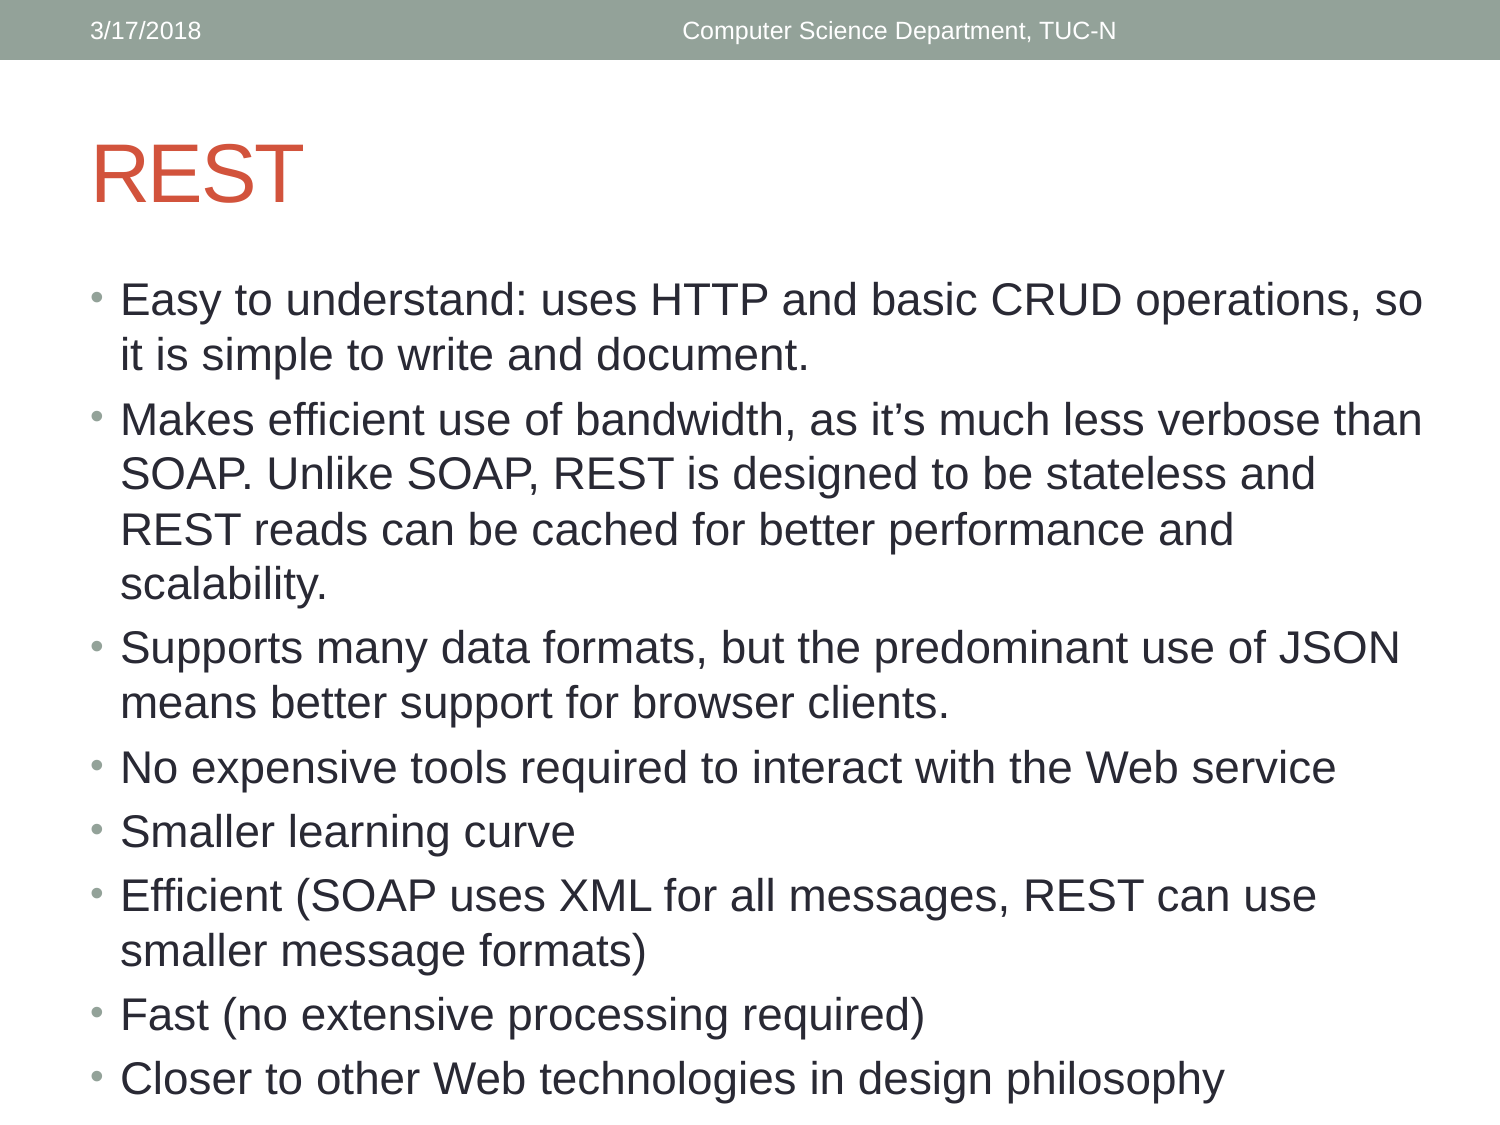

3/17/2018
Computer Science Department, TUC-N
# REST
Easy to understand: uses HTTP and basic CRUD operations, so it is simple to write and document.
Makes efficient use of bandwidth, as it’s much less verbose than SOAP. Unlike SOAP, REST is designed to be stateless and REST reads can be cached for better performance and scalability.
Supports many data formats, but the predominant use of JSON means better support for browser clients.
No expensive tools required to interact with the Web service
Smaller learning curve
Efficient (SOAP uses XML for all messages, REST can use smaller message formats)
Fast (no extensive processing required)
Closer to other Web technologies in design philosophy